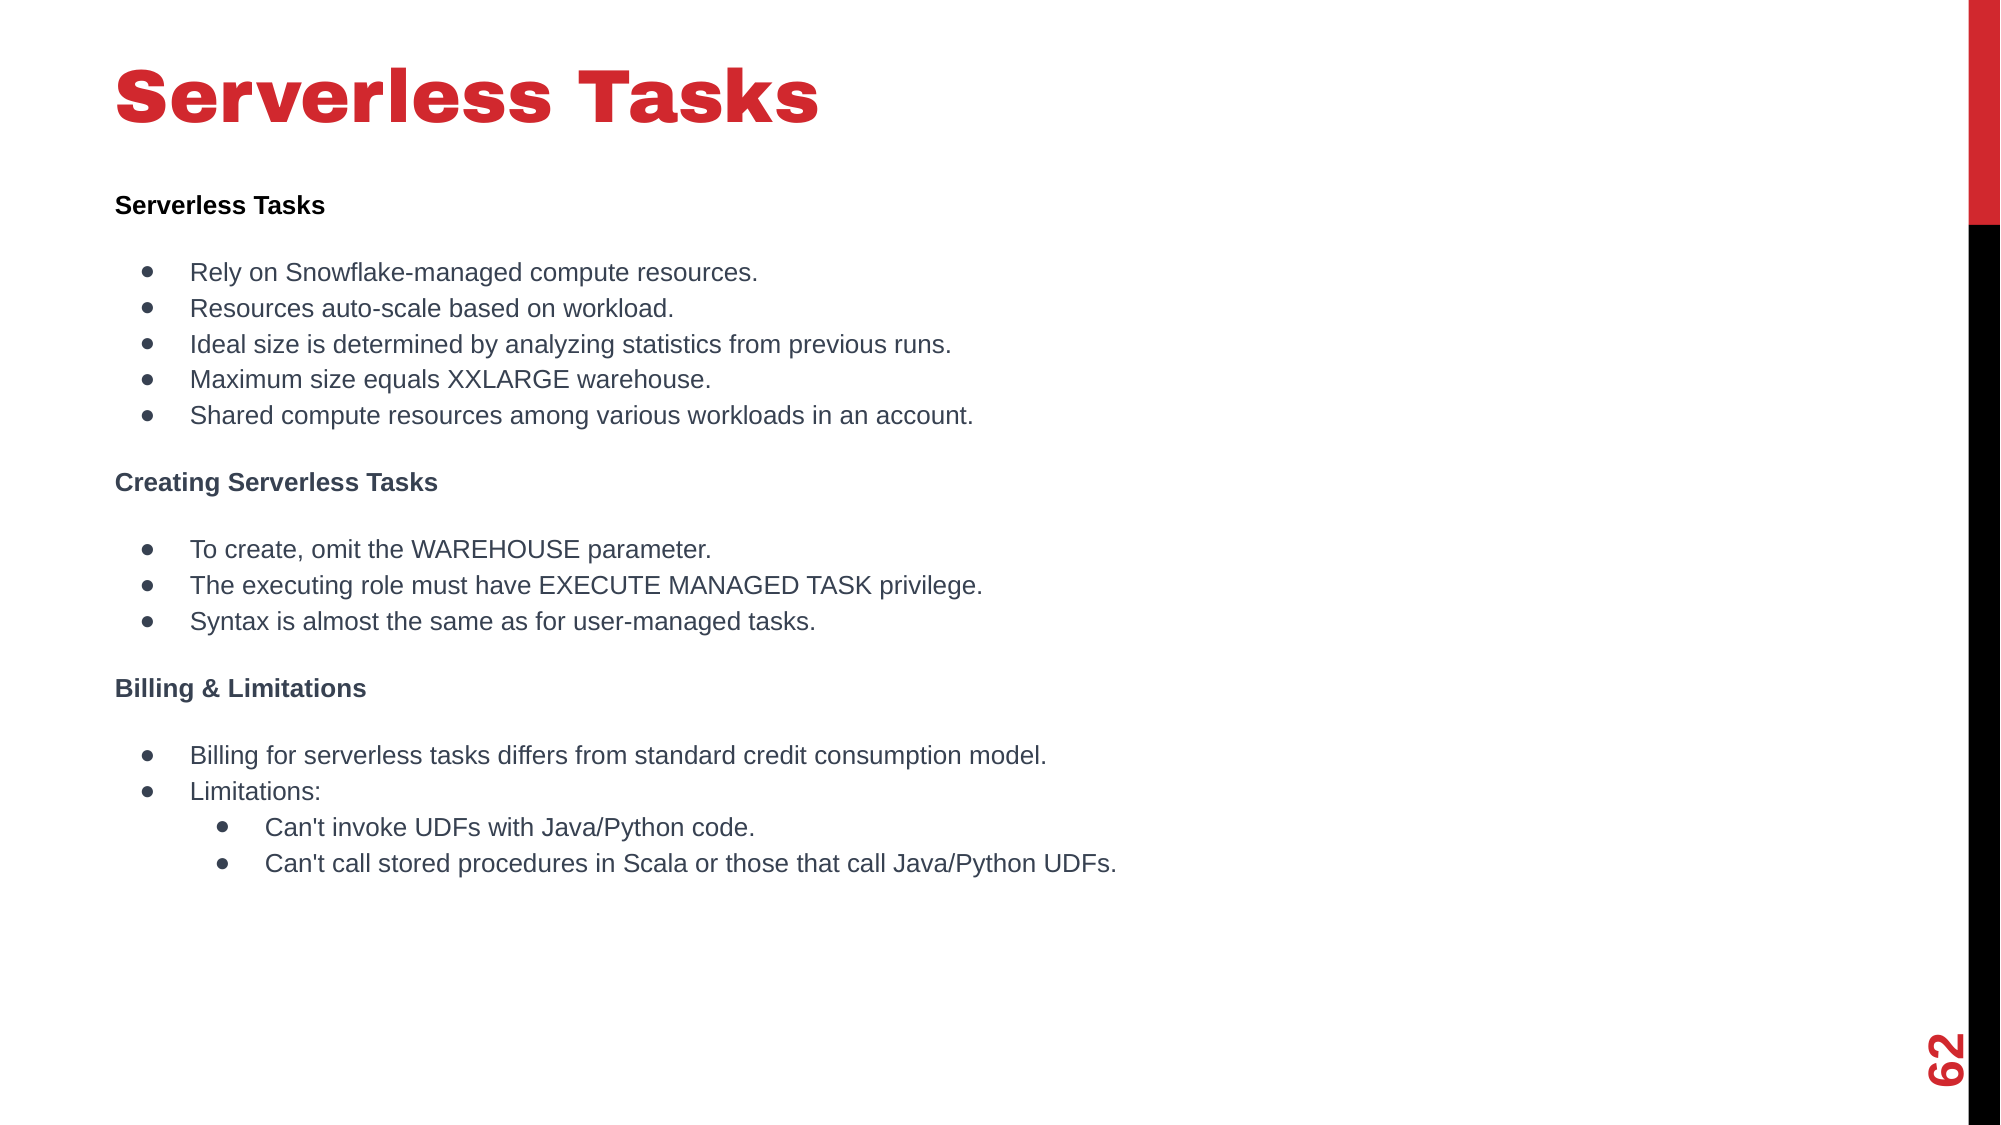

# Serverless Tasks
Serverless Tasks
Rely on Snowflake-managed compute resources.
Resources auto-scale based on workload.
Ideal size is determined by analyzing statistics from previous runs.
Maximum size equals XXLARGE warehouse.
Shared compute resources among various workloads in an account.
Creating Serverless Tasks
To create, omit the WAREHOUSE parameter.
The executing role must have EXECUTE MANAGED TASK privilege.
Syntax is almost the same as for user-managed tasks.
Billing & Limitations
Billing for serverless tasks differs from standard credit consumption model.
Limitations:
Can't invoke UDFs with Java/Python code.
Can't call stored procedures in Scala or those that call Java/Python UDFs.

62